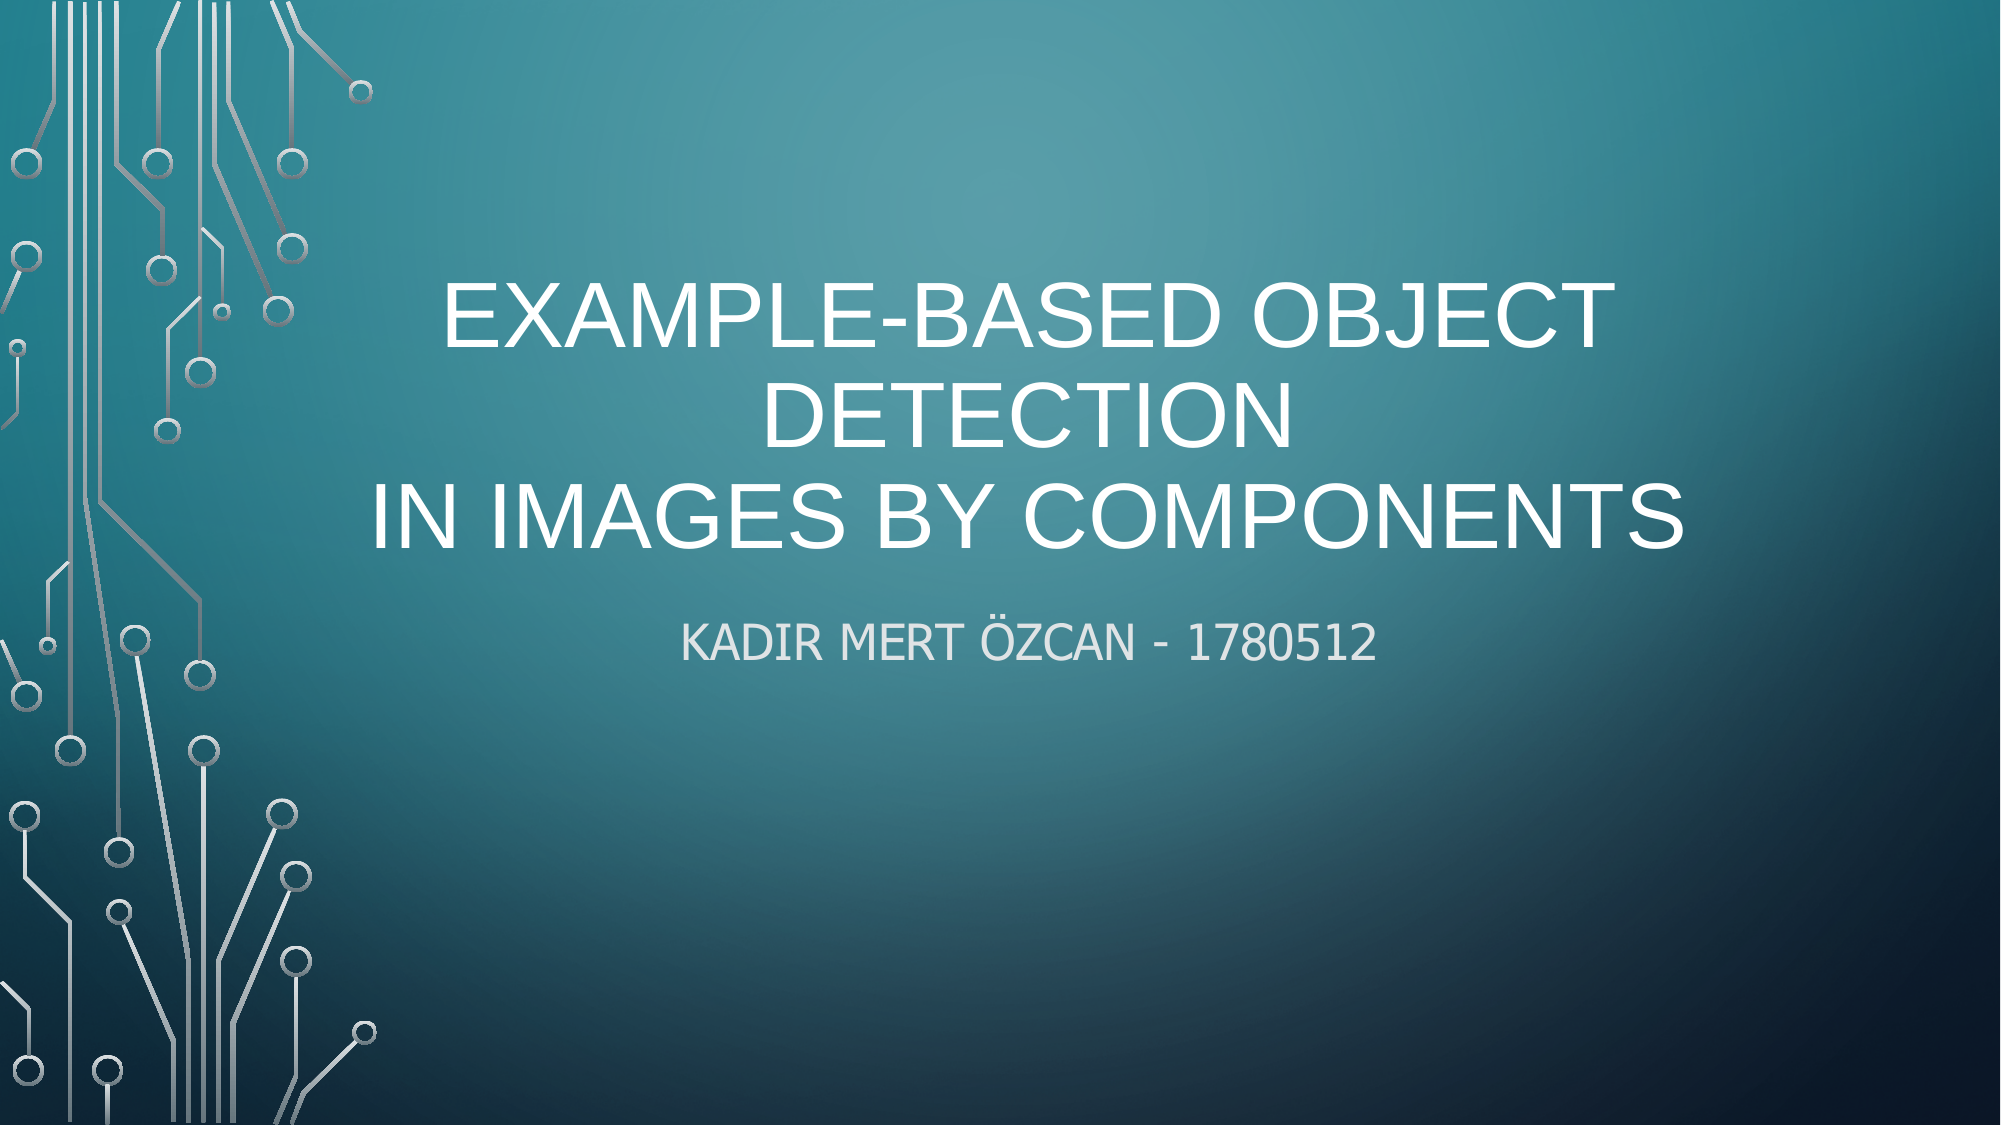

# Example-Based Object Detection in Images by Components
Kadır mert özcan - 1780512